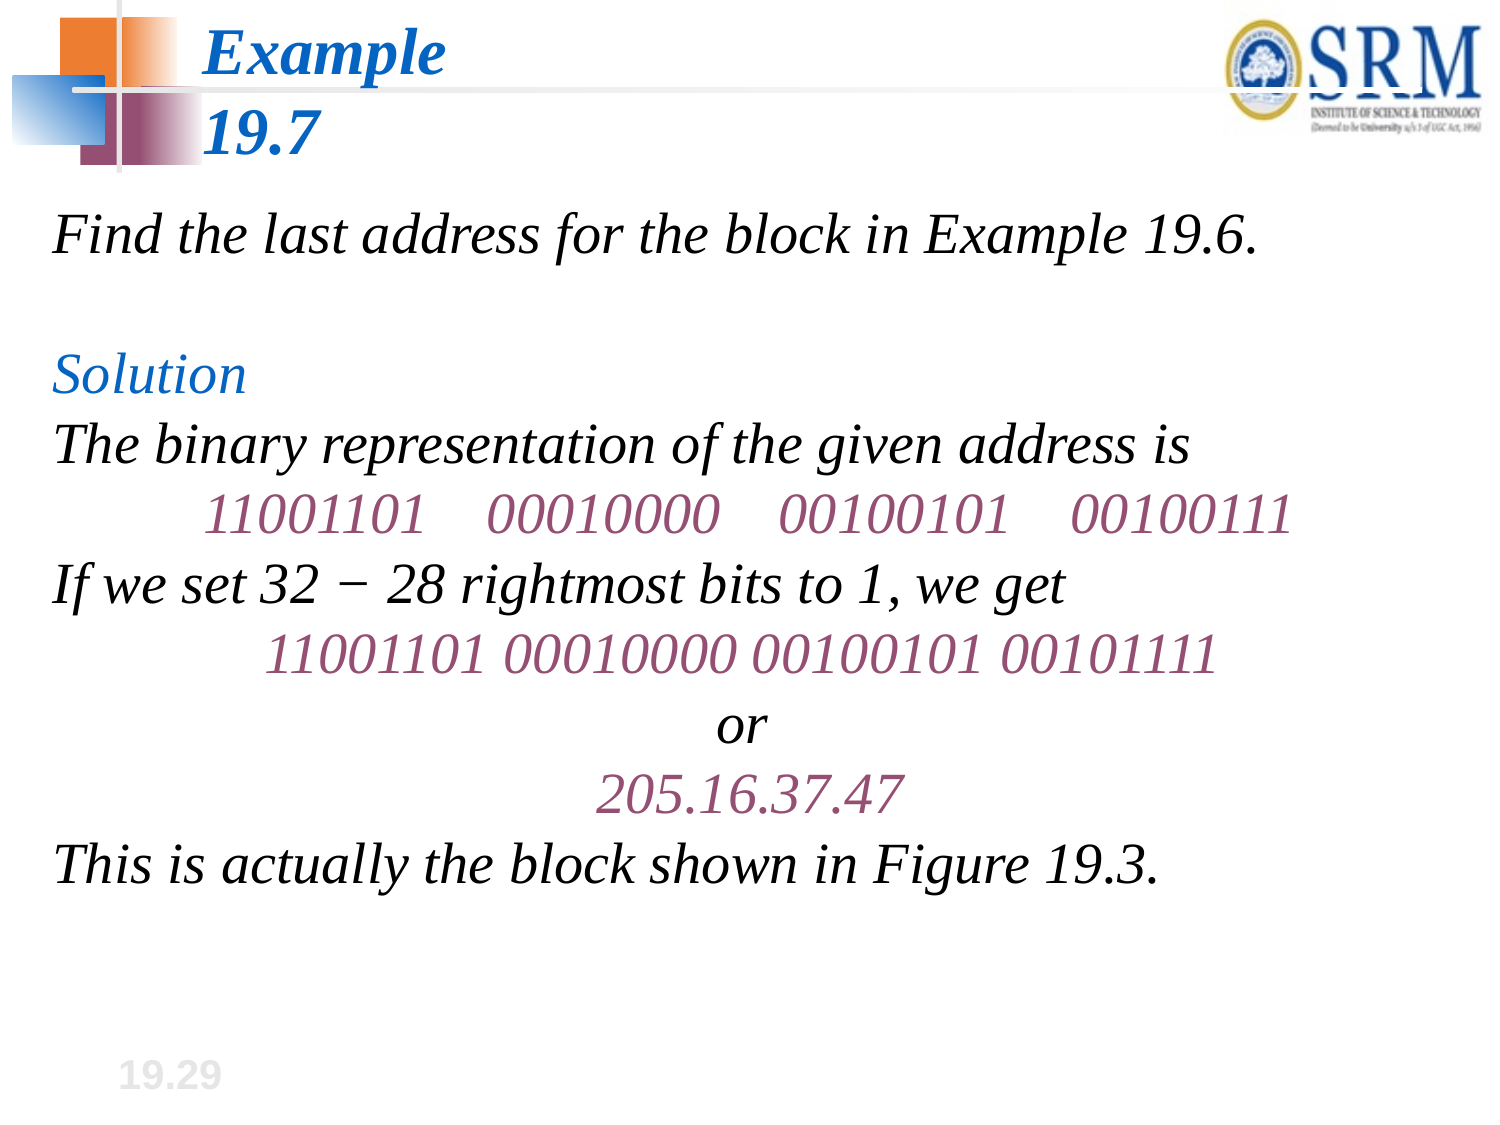

Example 19.7

Find the last address for the block in Example 19.6.

Solution
The binary representation of the given address is
11001101    00010000    00100101    00100111
If we set 32 − 28 rightmost bits to 1, we get
11001101 00010000 00100101 00101111
or
205.16.37.47
This is actually the block shown in Figure 19.3.
19.29